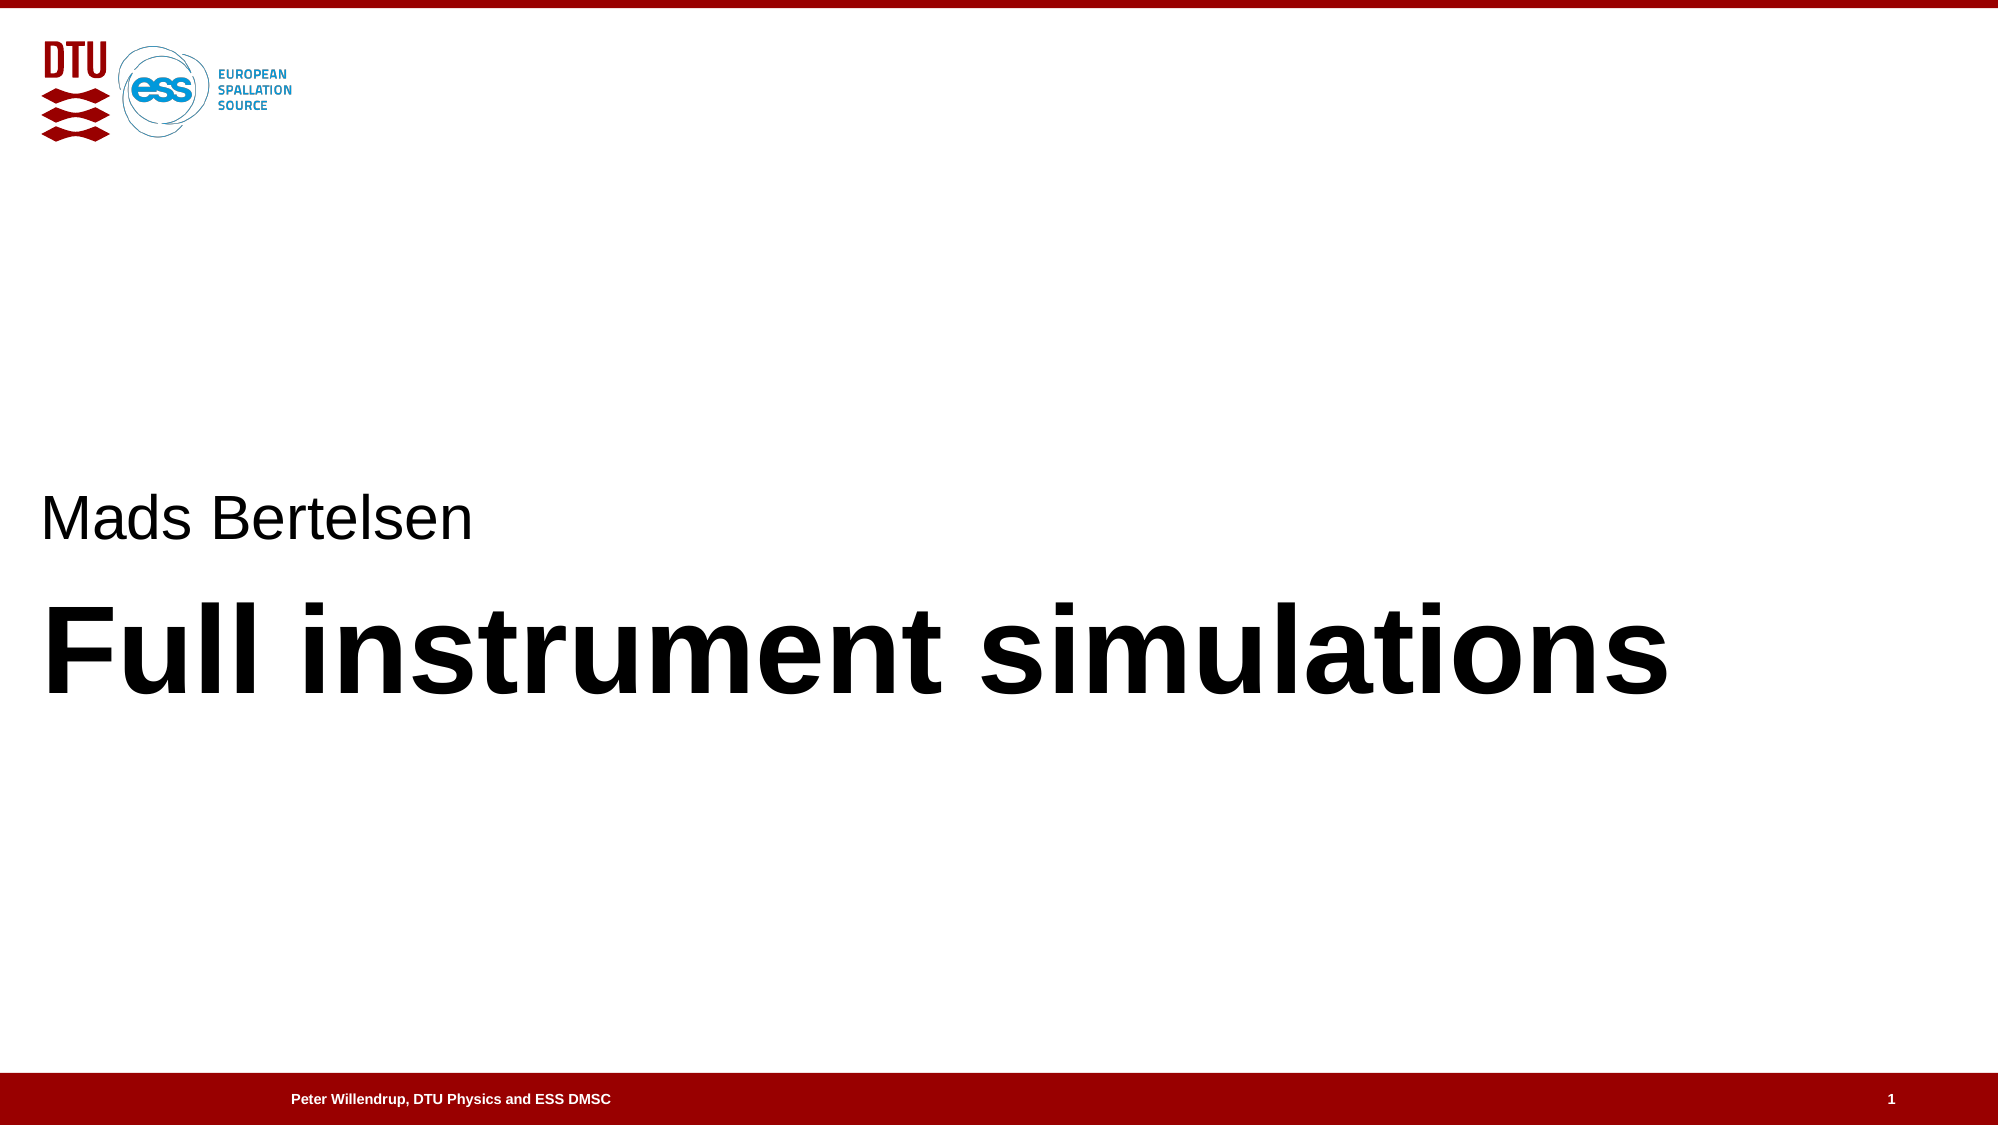

Mads Bertelsen
# Full instrument simulations
1